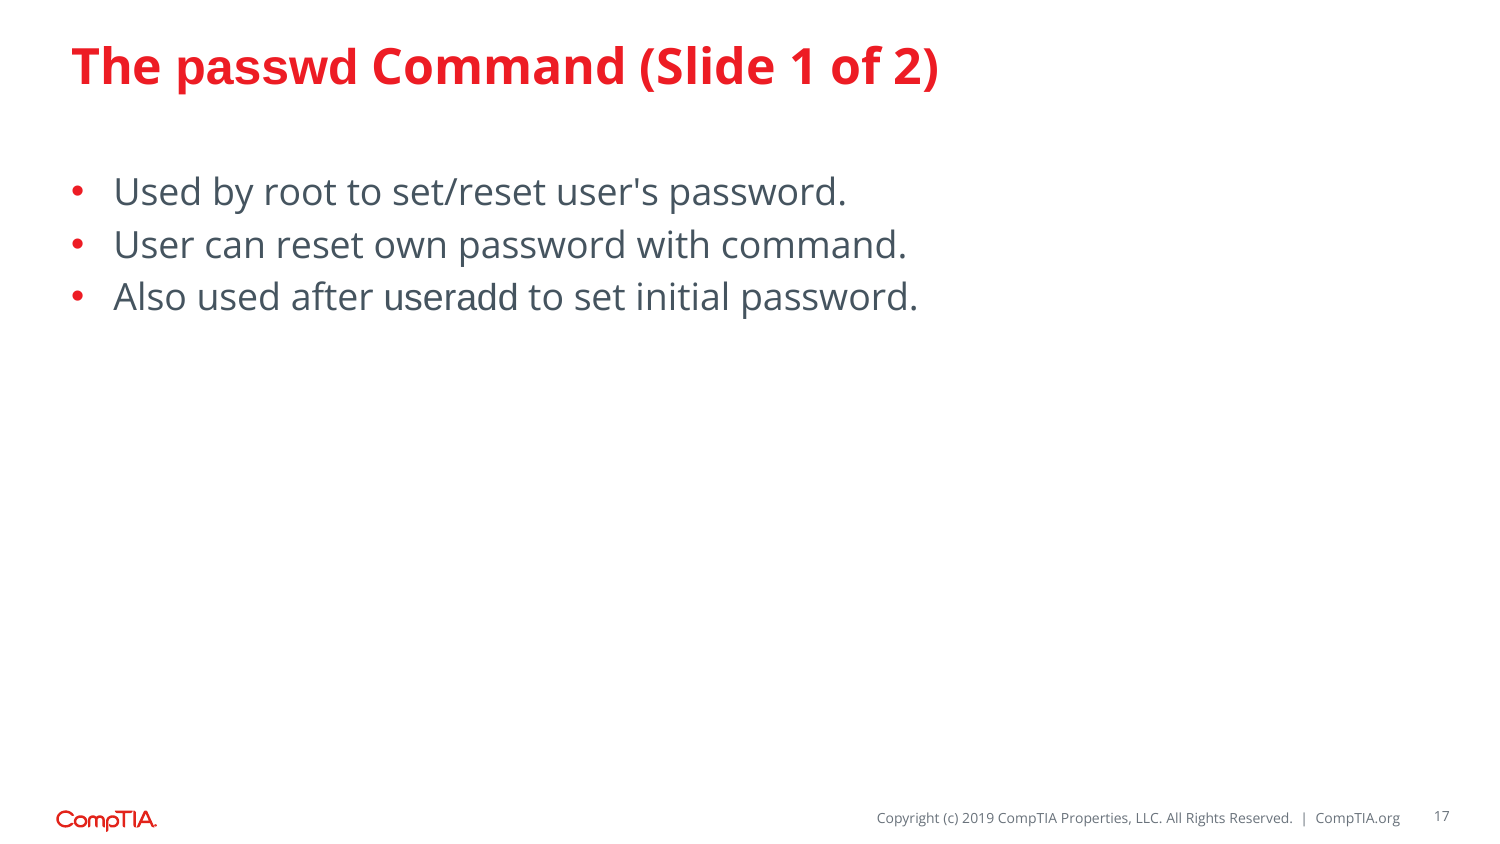

# The passwd Command (Slide 1 of 2)
Used by root to set/reset user's password.
User can reset own password with command.
Also used after useradd to set initial password.
17